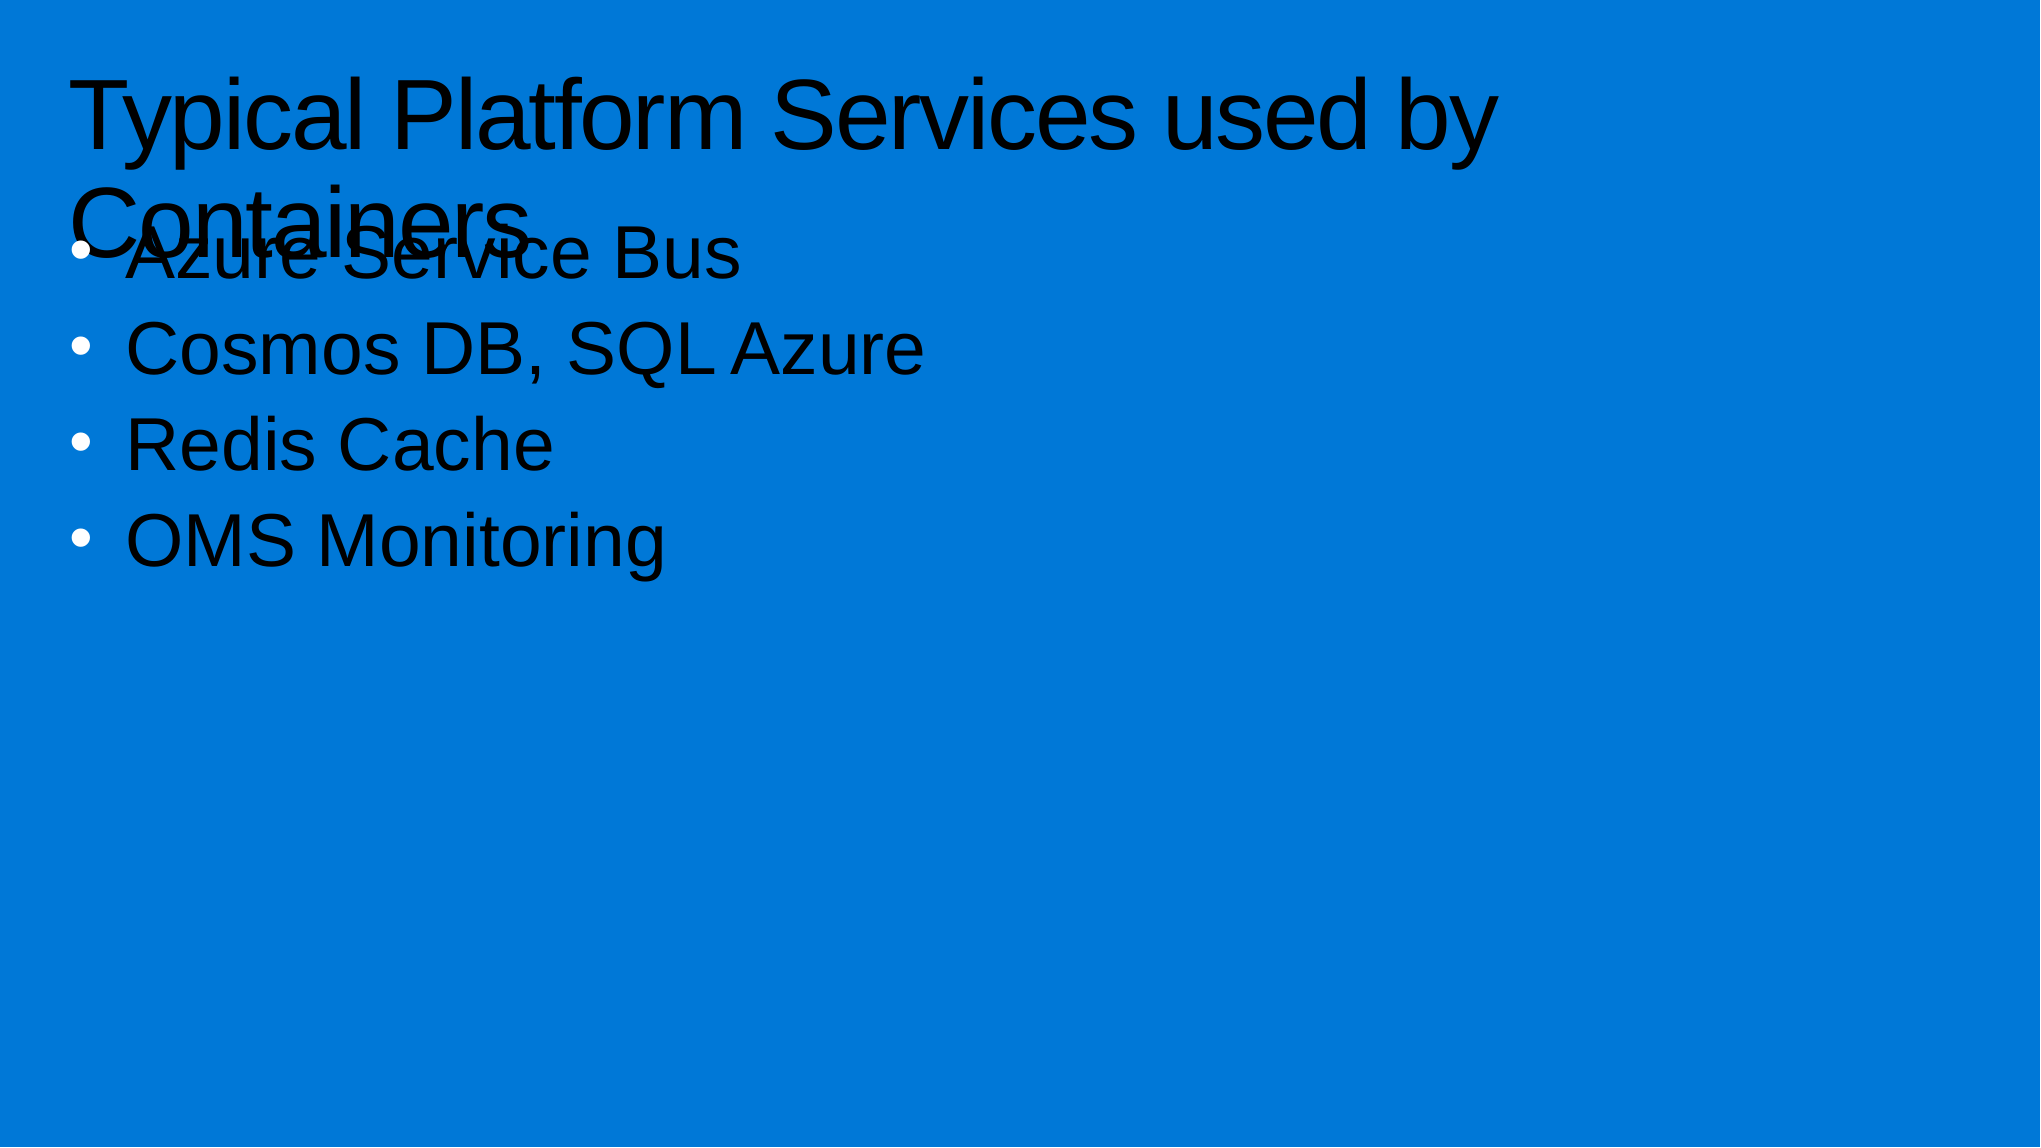

# Typical Platform Services used by Containers
Azure Service Bus
Cosmos DB, SQL Azure
Redis Cache
OMS Monitoring